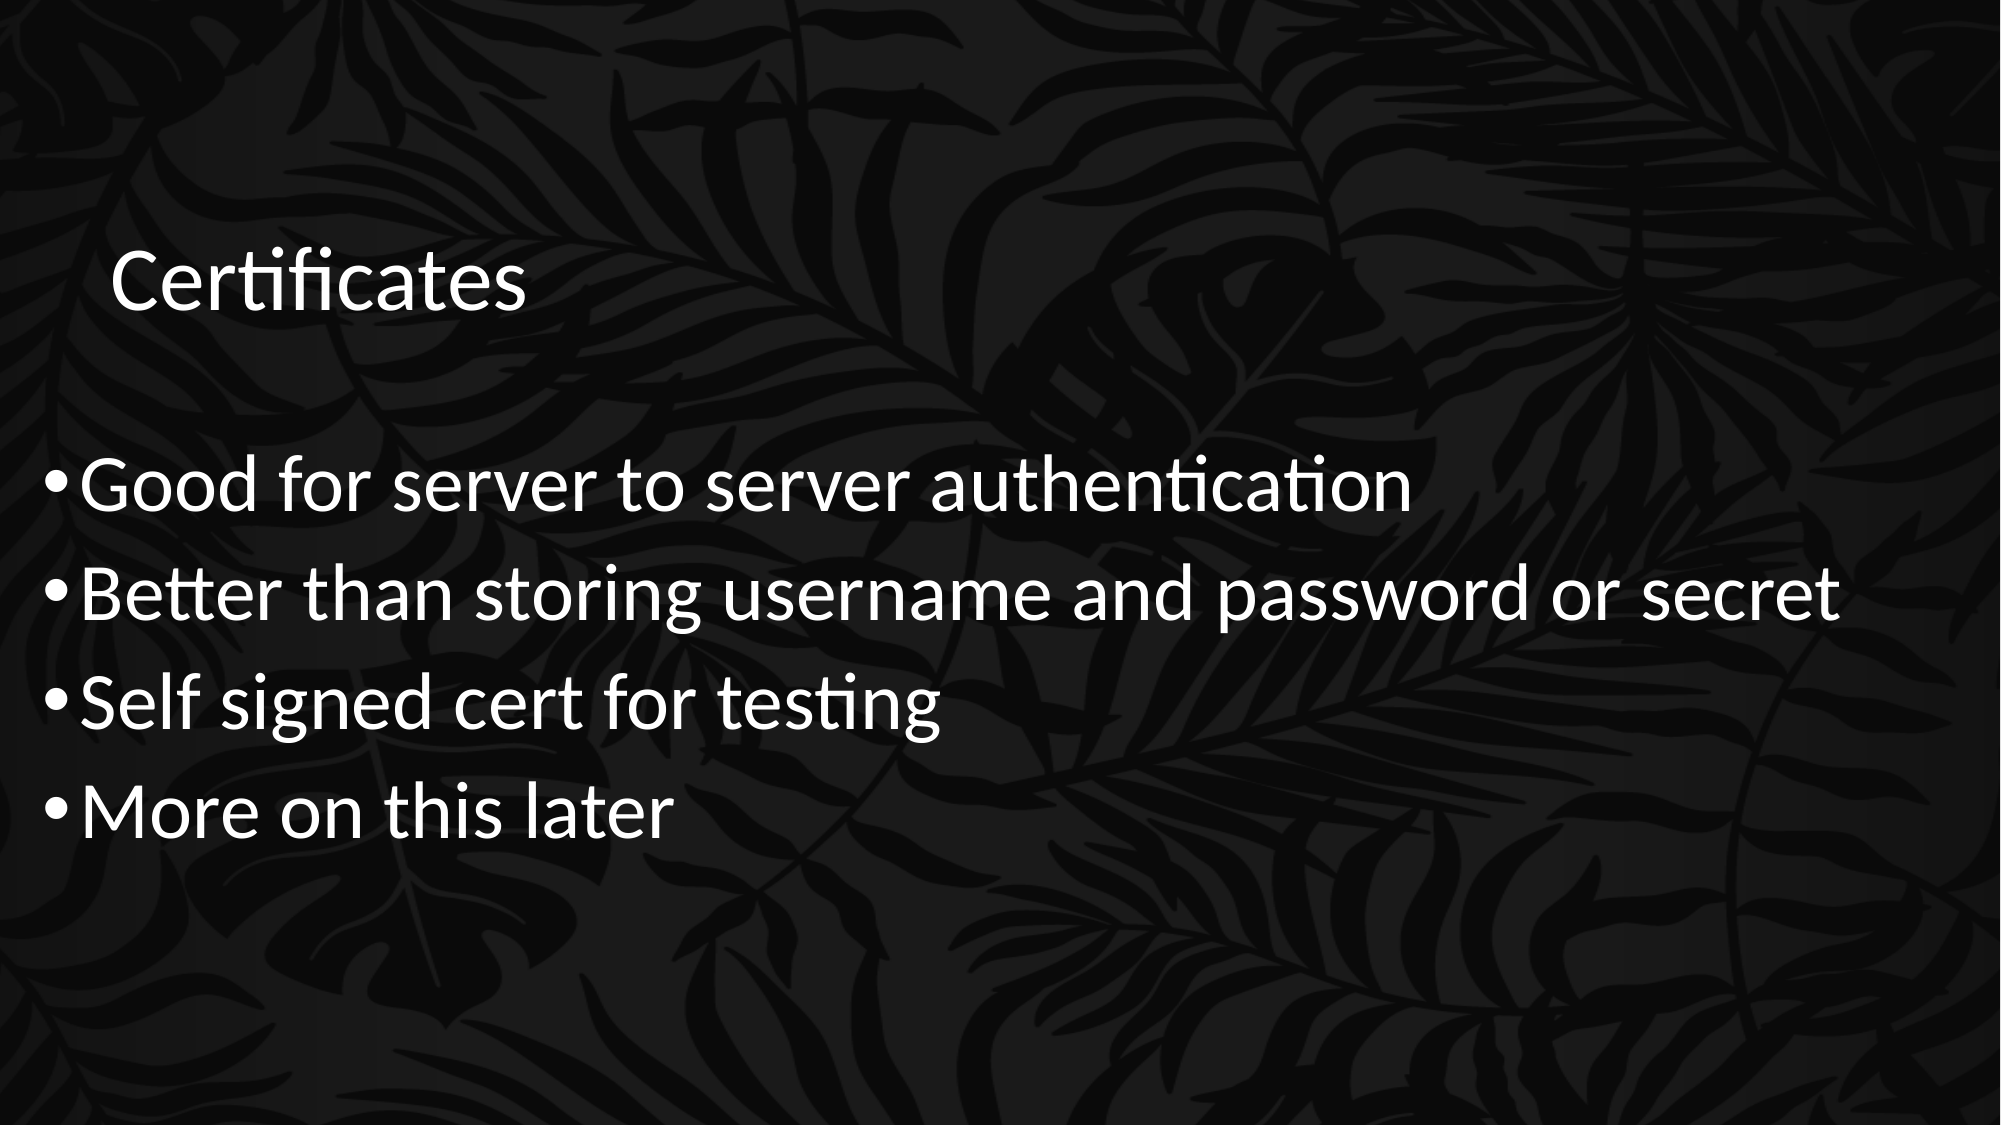

# Certificates
Good for server to server authentication
Better than storing username and password or secret
Self signed cert for testing
More on this later